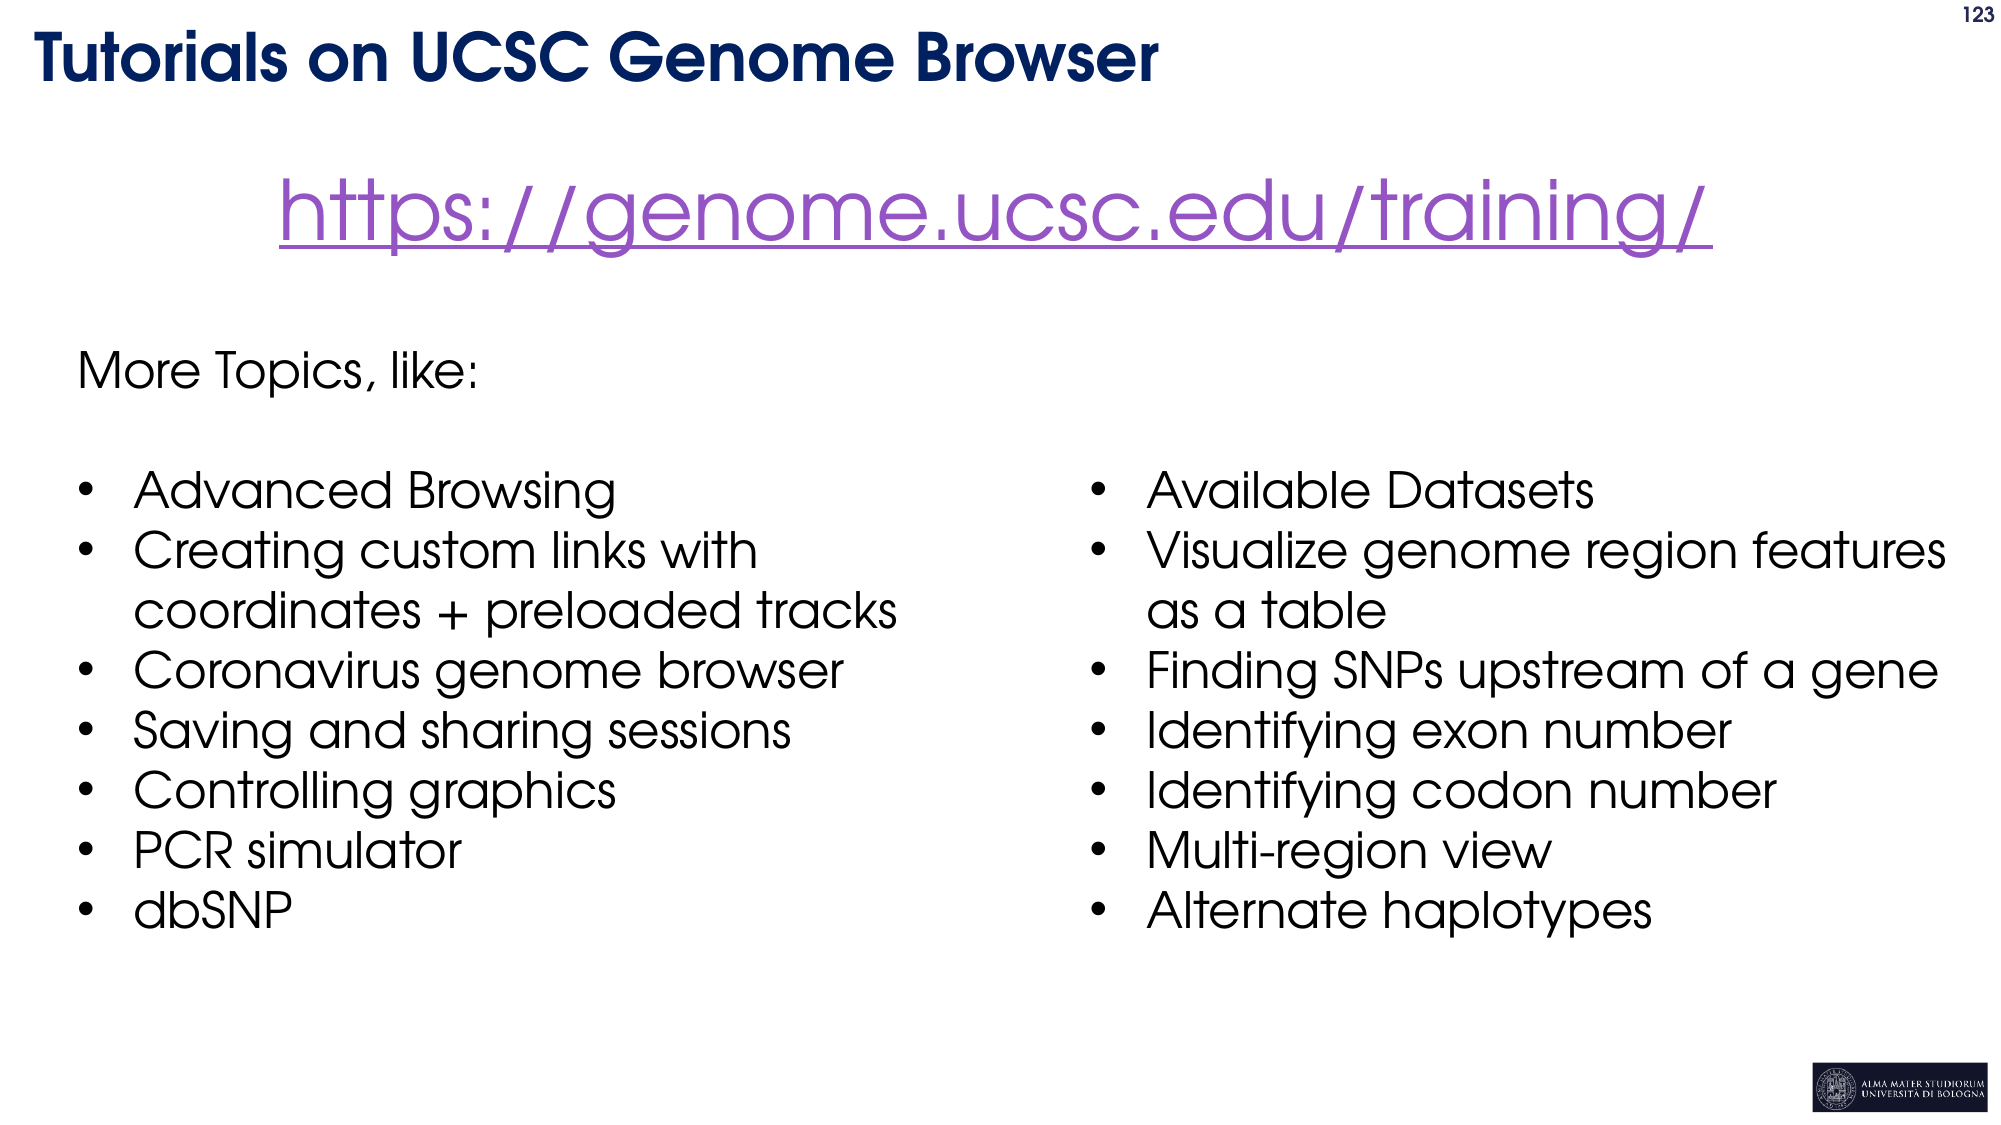

Tutorials on UCSC Genome Browser
https://genome.ucsc.edu/training/

Available Datasets
Visualize genome region features as a table
Finding SNPs upstream of a gene
Identifying exon number
Identifying codon number
Multi-region view
Alternate haplotypes
More Topics, like:

Advanced Browsing
Creating custom links with coordinates + preloaded tracks
Coronavirus genome browser
Saving and sharing sessions
Controlling graphics
PCR simulator
dbSNP